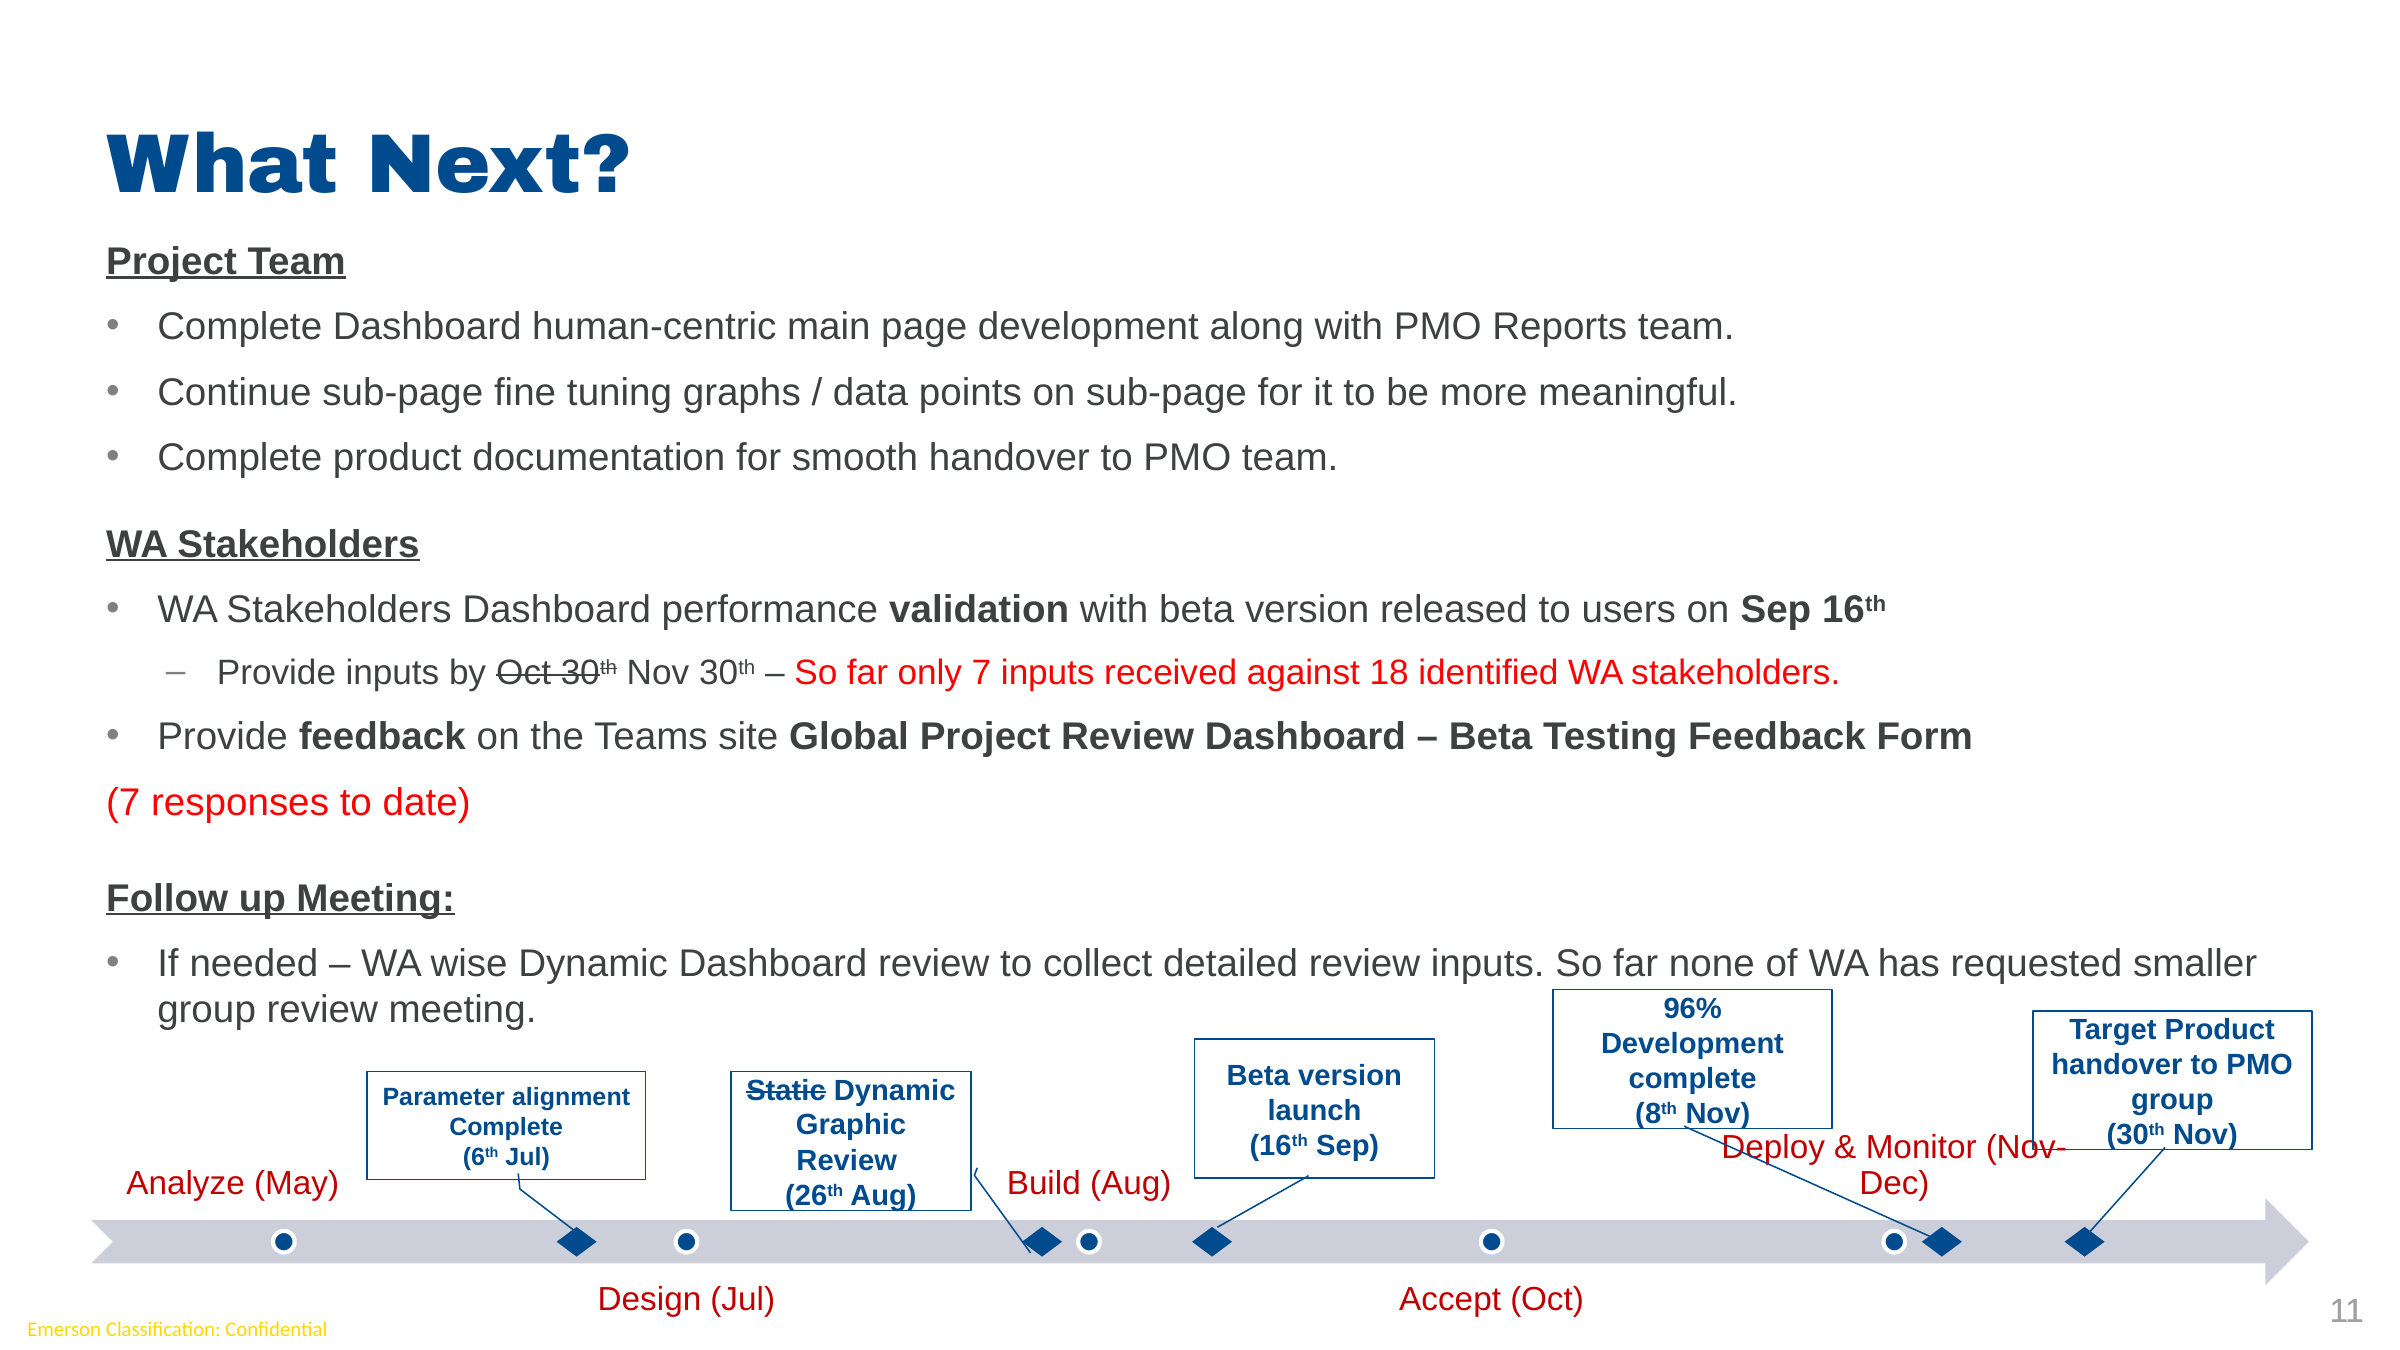

# What Next?
Project Team
Complete Dashboard human-centric main page development along with PMO Reports team.
Continue sub-page fine tuning graphs / data points on sub-page for it to be more meaningful.
Complete product documentation for smooth handover to PMO team.

WA Stakeholders
WA Stakeholders Dashboard performance validation with beta version released to users on Sep 16th
Provide inputs by Oct 30th Nov 30th – So far only 7 inputs received against 18 identified WA stakeholders.
Provide feedback on the Teams site Global Project Review Dashboard – Beta Testing Feedback Form
(7 responses to date)

Follow up Meeting:
If needed – WA wise Dynamic Dashboard review to collect detailed review inputs. So far none of WA has requested smaller group review meeting.
96% Development complete
(8th Nov)
Target Product handover to PMO group
(30th Nov)
Beta version launch
(16th Sep)
Parameter alignment Complete
(6th Jul)
Static Dynamic Graphic Review
(26th Aug)
Analyze (May)
Design (Jul)
Build (Aug)
Accept (Oct)
Deploy & Monitor (Nov-Dec)